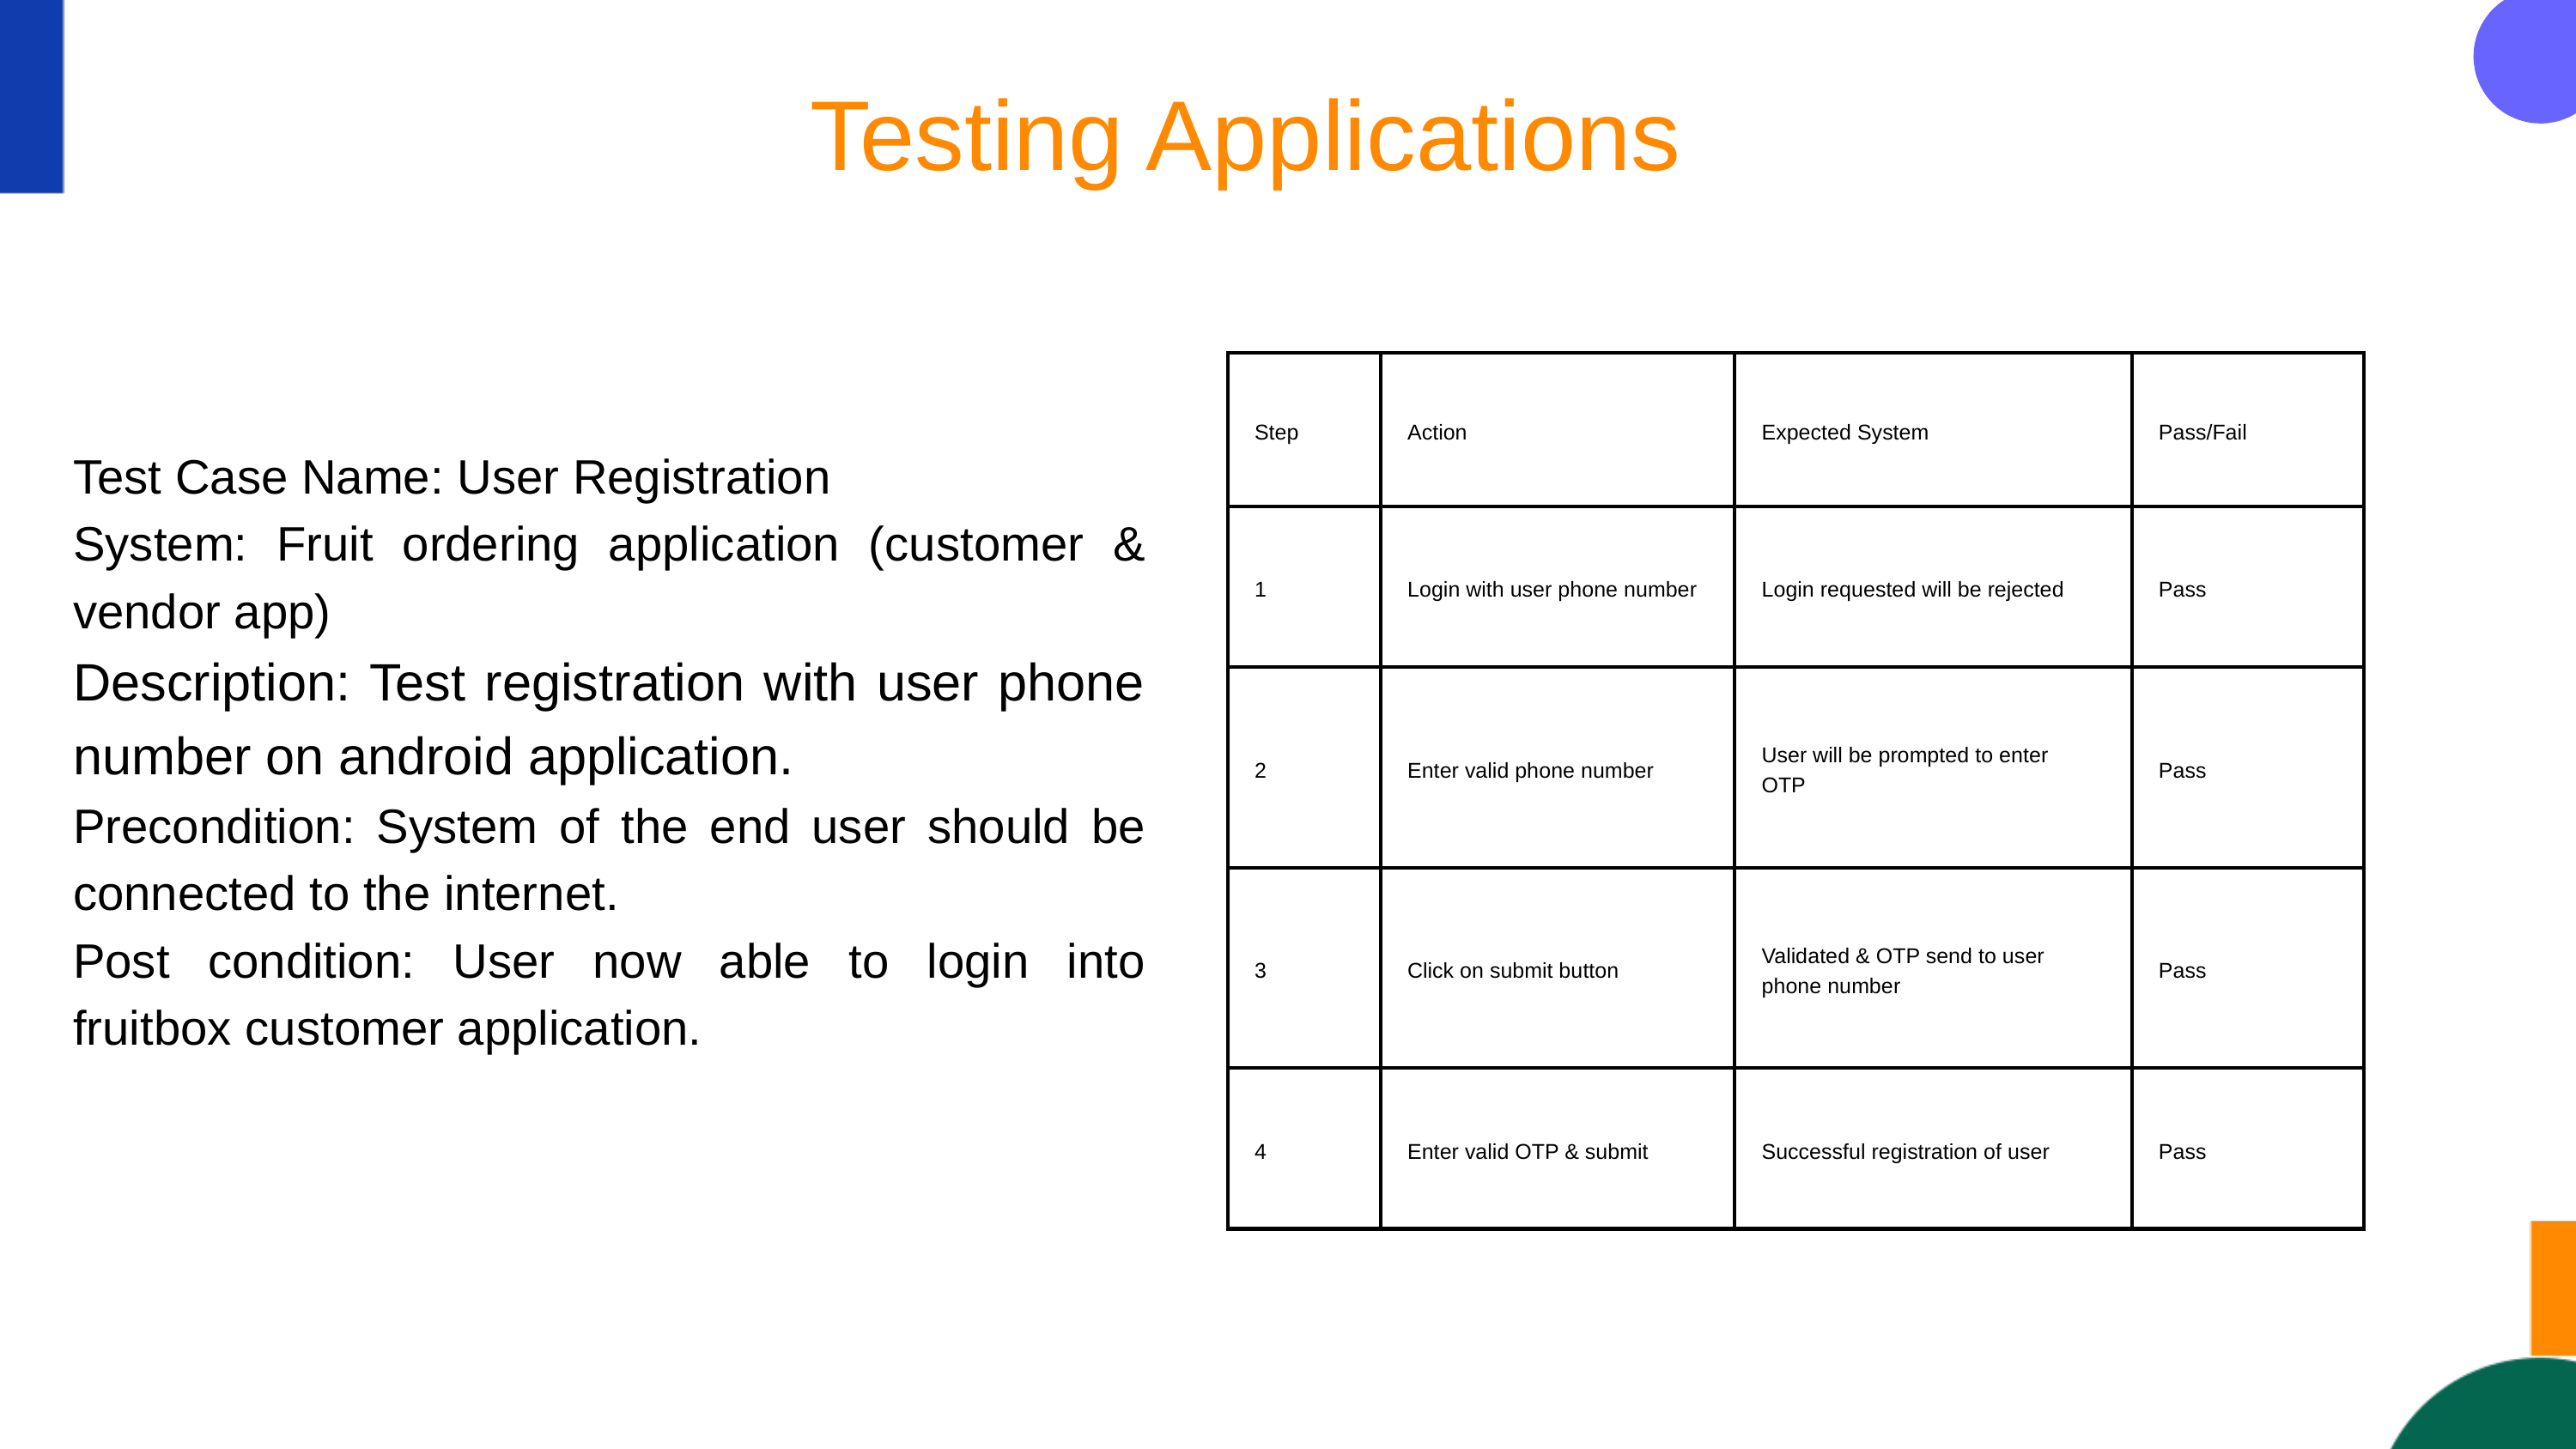

Testing Applications
| Step | Action | Expected System | Pass/Fail |
| --- | --- | --- | --- |
| 1 | Login with user phone number | Login requested will be rejected | Pass |
| 2 | Enter valid phone number | User will be prompted to enter OTP | Pass |
| 3 | Click on submit button | Validated & OTP send to user phone number | Pass |
| 4 | Enter valid OTP & submit | Successful registration of user | Pass |
Test Case Name: User Registration
System: Fruit ordering application (customer & vendor app)
Description: Test registration with user phone number on android application.
Precondition: System of the end user should be connected to the internet.
Post condition: User now able to login into fruitbox customer application.